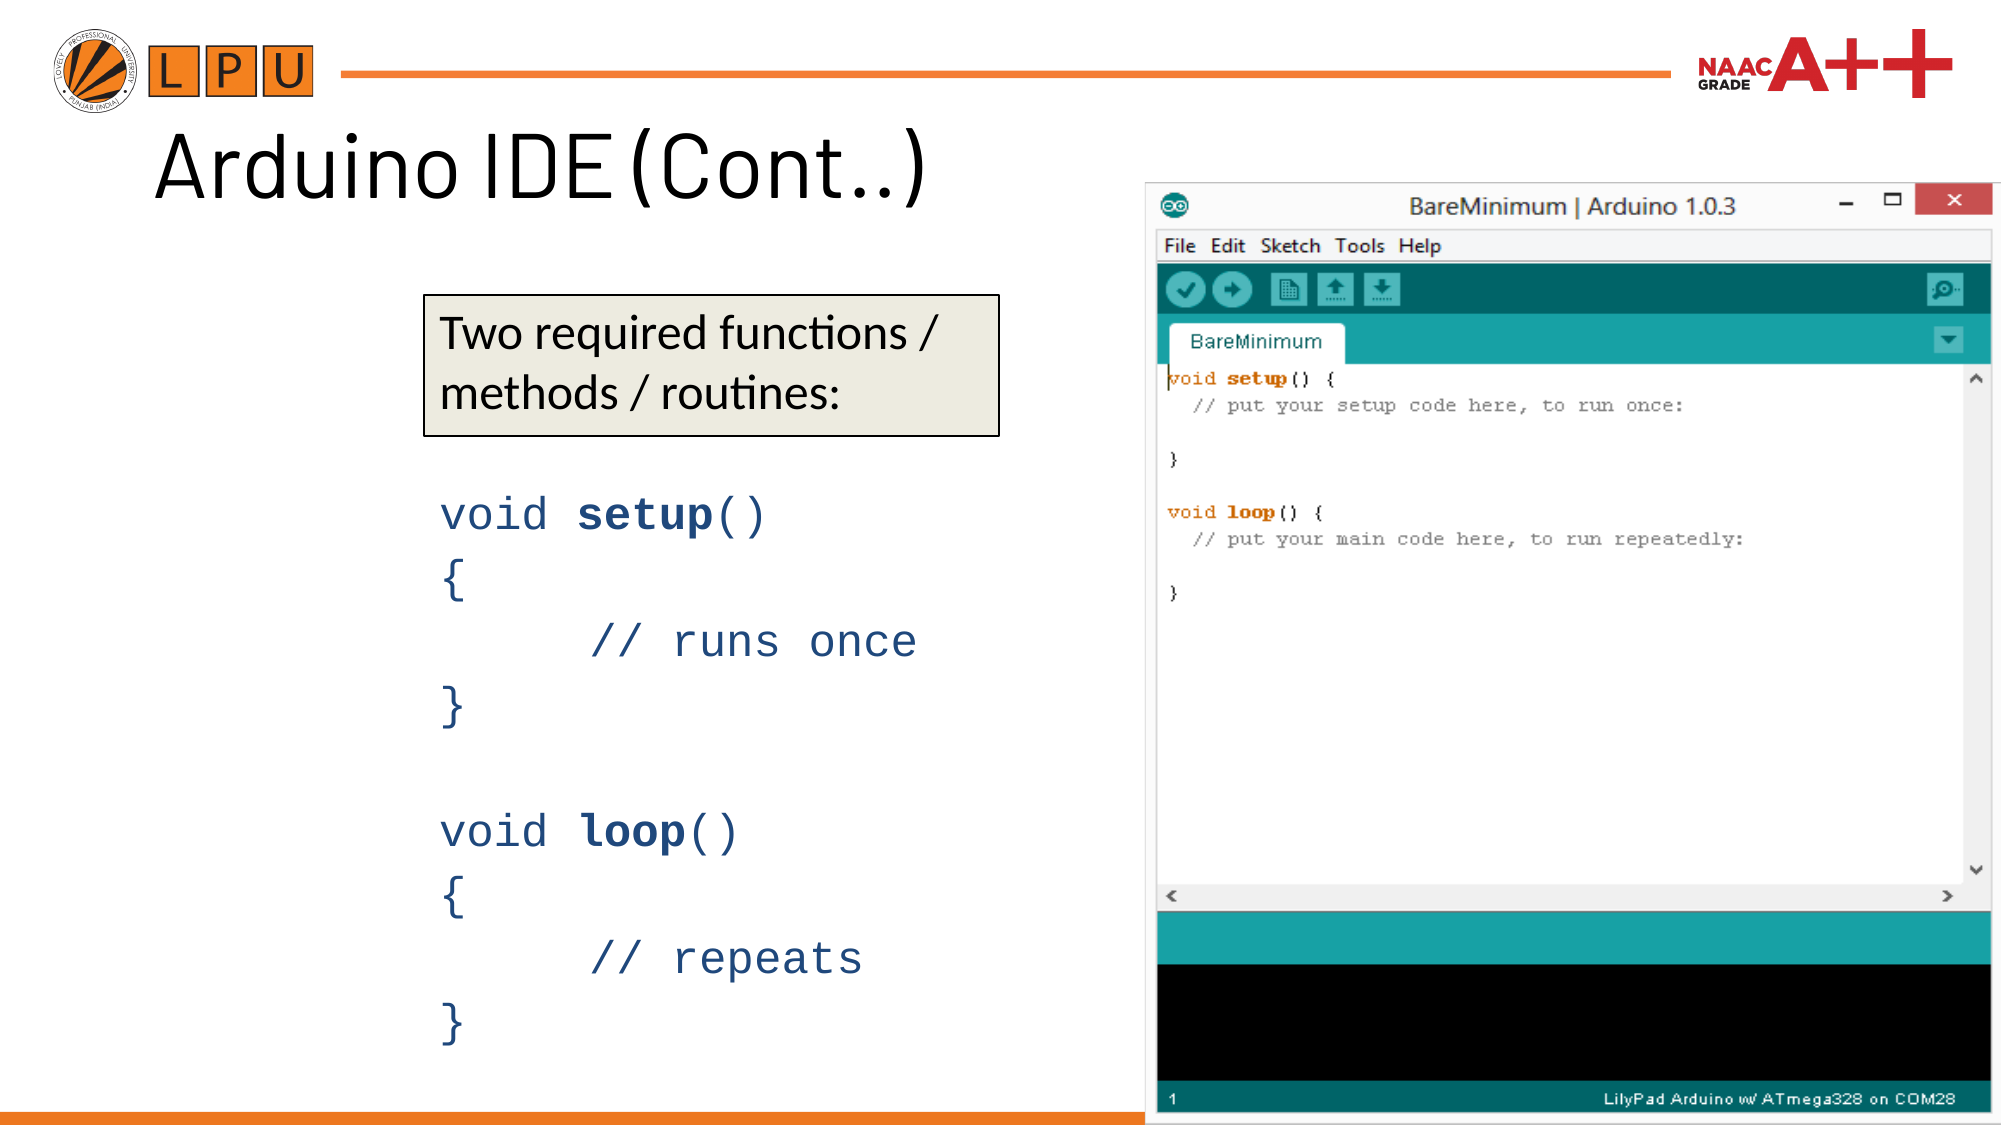

# Arduino IDE (Cont..)

Two required functions /  methods / routines:
void setup()
{
// runs once
}
void loop()
{
// repeats
}